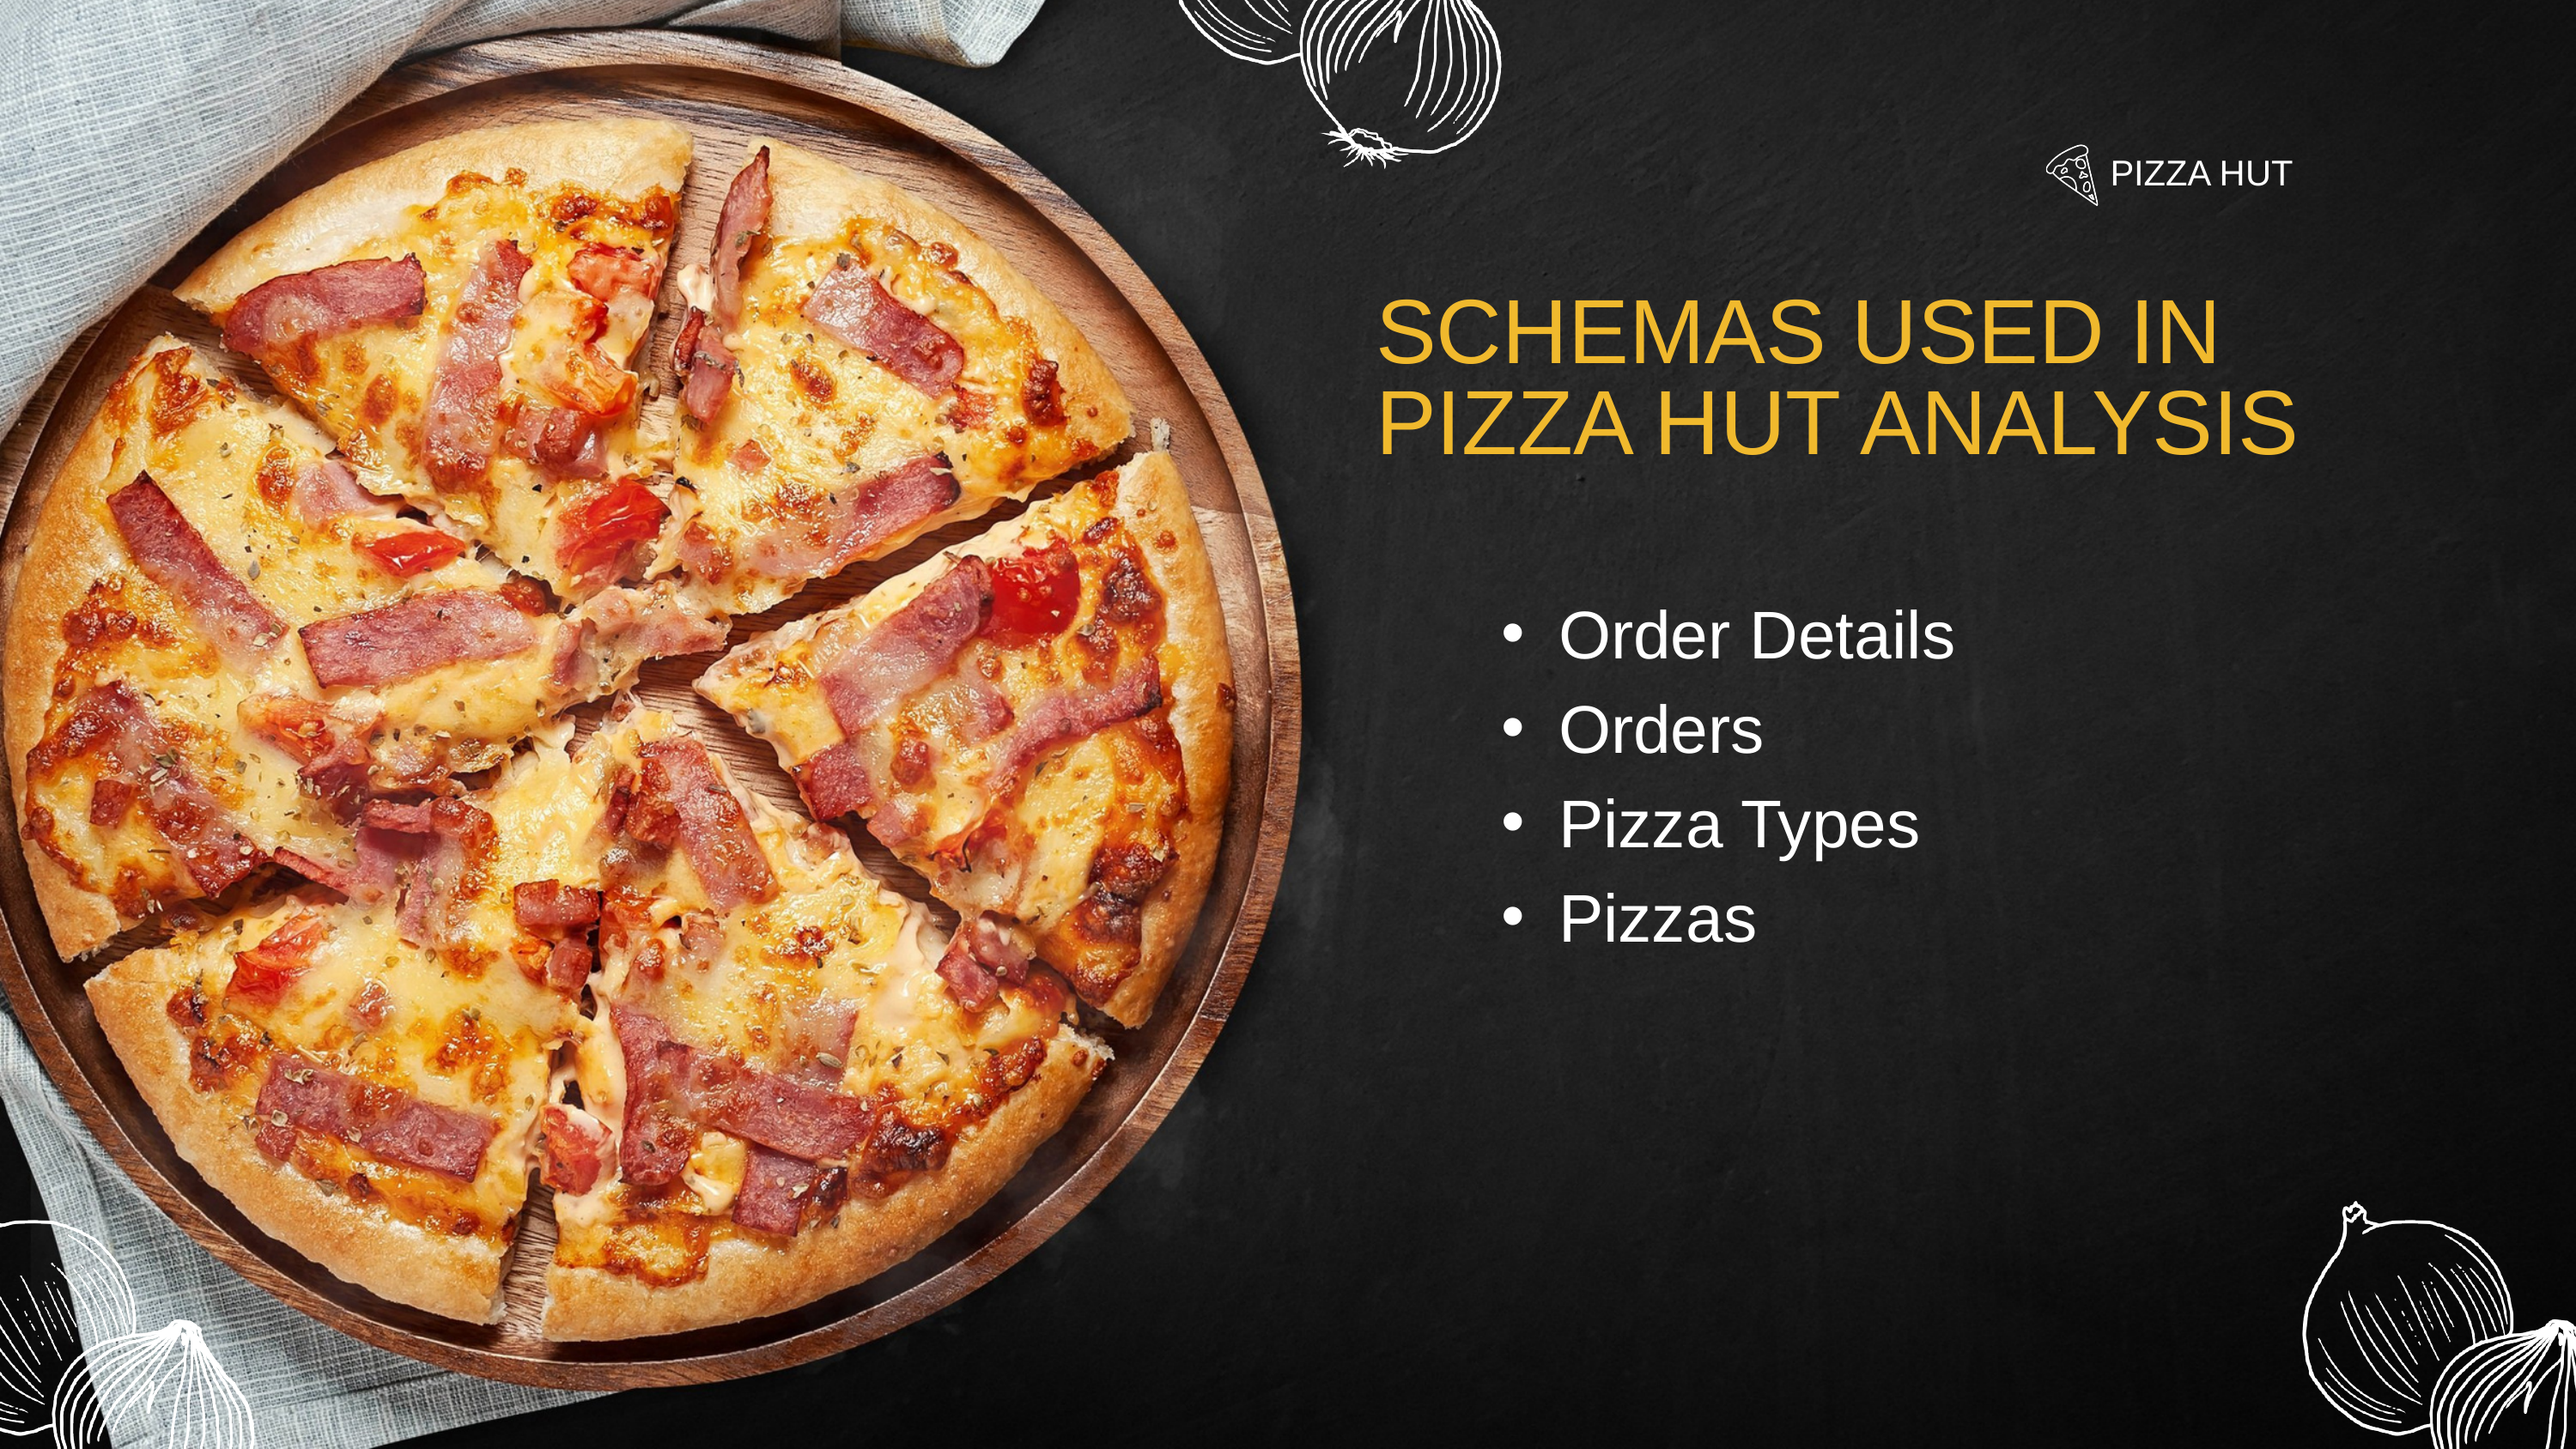

PIZZA HUT
SCHEMAS USED IN PIZZA HUT ANALYSIS
Order Details
Orders
Pizza Types
Pizzas